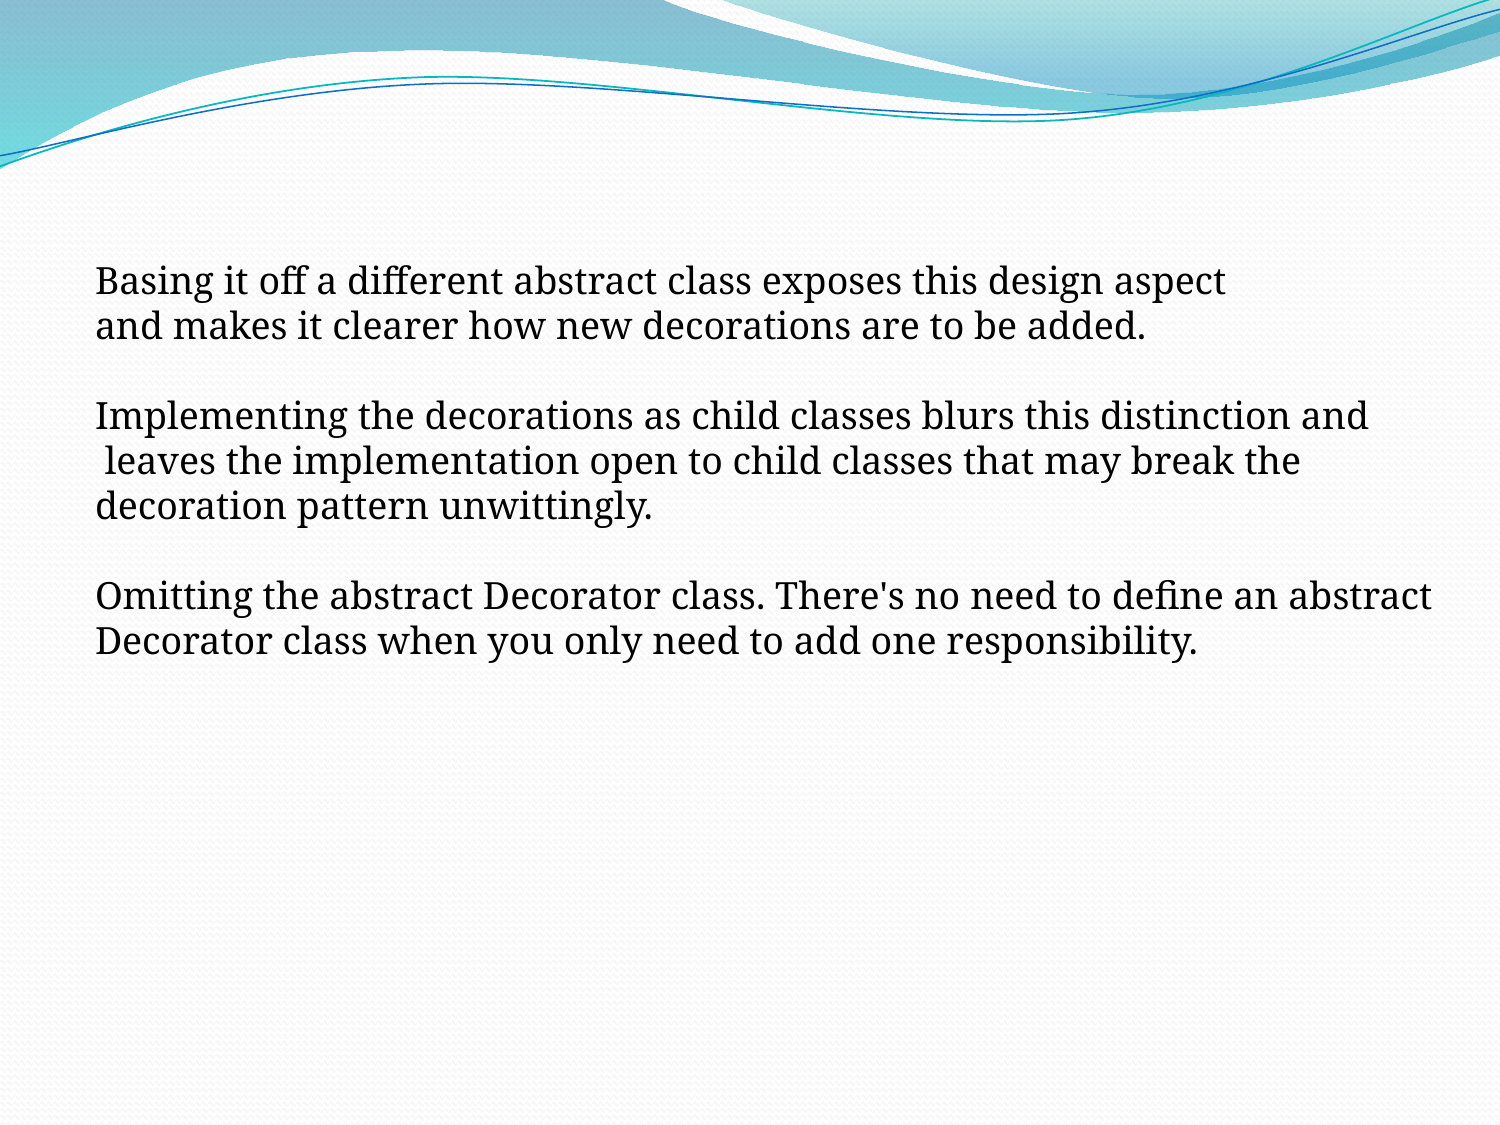

Basing it off a different abstract class exposes this design aspect
and makes it clearer how new decorations are to be added.

Implementing the decorations as child classes blurs this distinction and
 leaves the implementation open to child classes that may break the
decoration pattern unwittingly.

Omitting the abstract Decorator class. There's no need to define an abstract
Decorator class when you only need to add one responsibility.